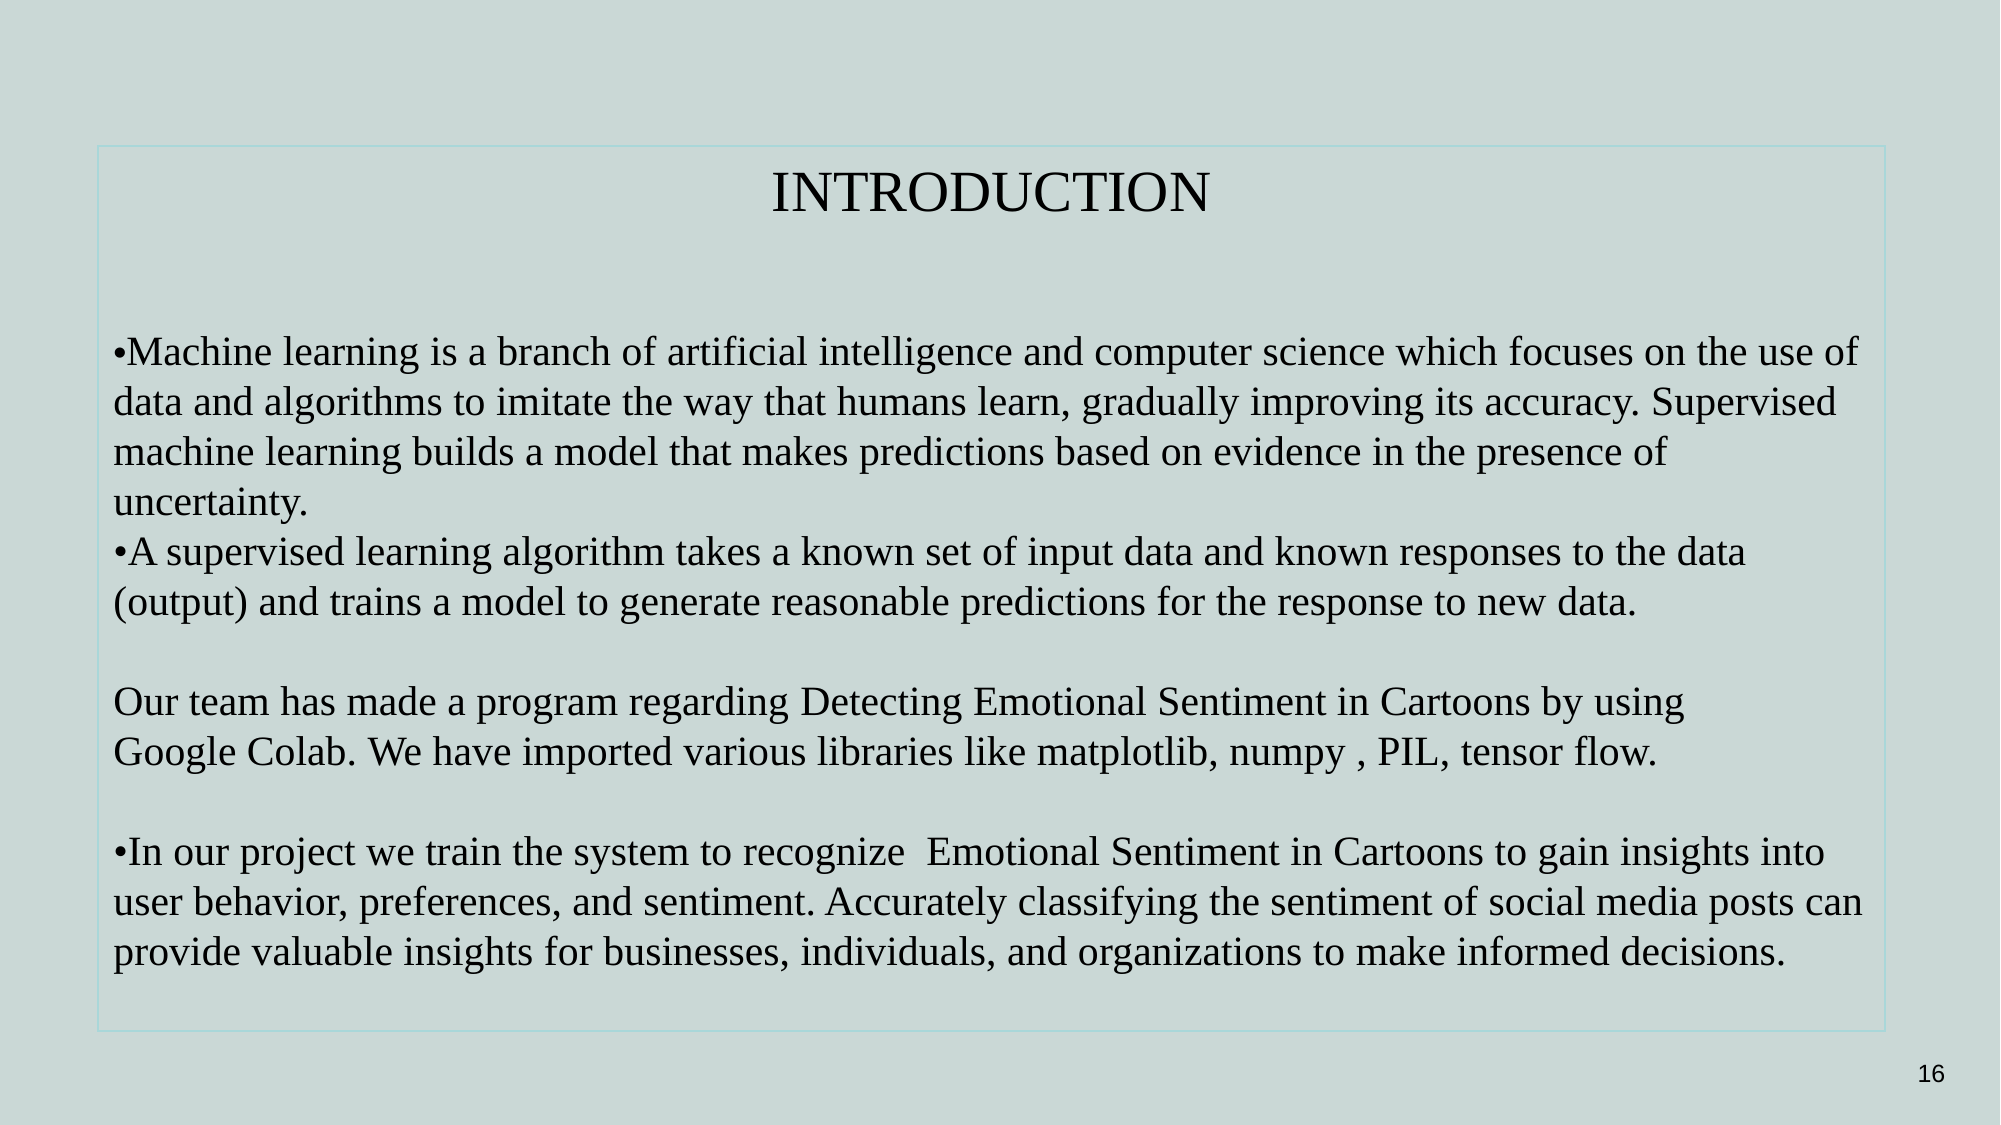

INTRODUCTION

•Machine learning is a branch of artificial intelligence and computer science which focuses on the use of data and algorithms to imitate the way that humans learn, gradually improving its accuracy. Supervised machine learning builds a model that makes predictions based on evidence in the presence of uncertainty.
•A supervised learning algorithm takes a known set of input data and known responses to the data (output) and trains a model to generate reasonable predictions for the response to new data.

Our team has made a program regarding Detecting Emotional Sentiment in Cartoons by using
Google Colab. We have imported various libraries like matplotlib, numpy , PIL, tensor flow.

•In our project we train the system to recognize  Emotional Sentiment in Cartoons to gain insights into user behavior, preferences, and sentiment. Accurately classifying the sentiment of social media posts can provide valuable insights for businesses, individuals, and organizations to make informed decisions.

16